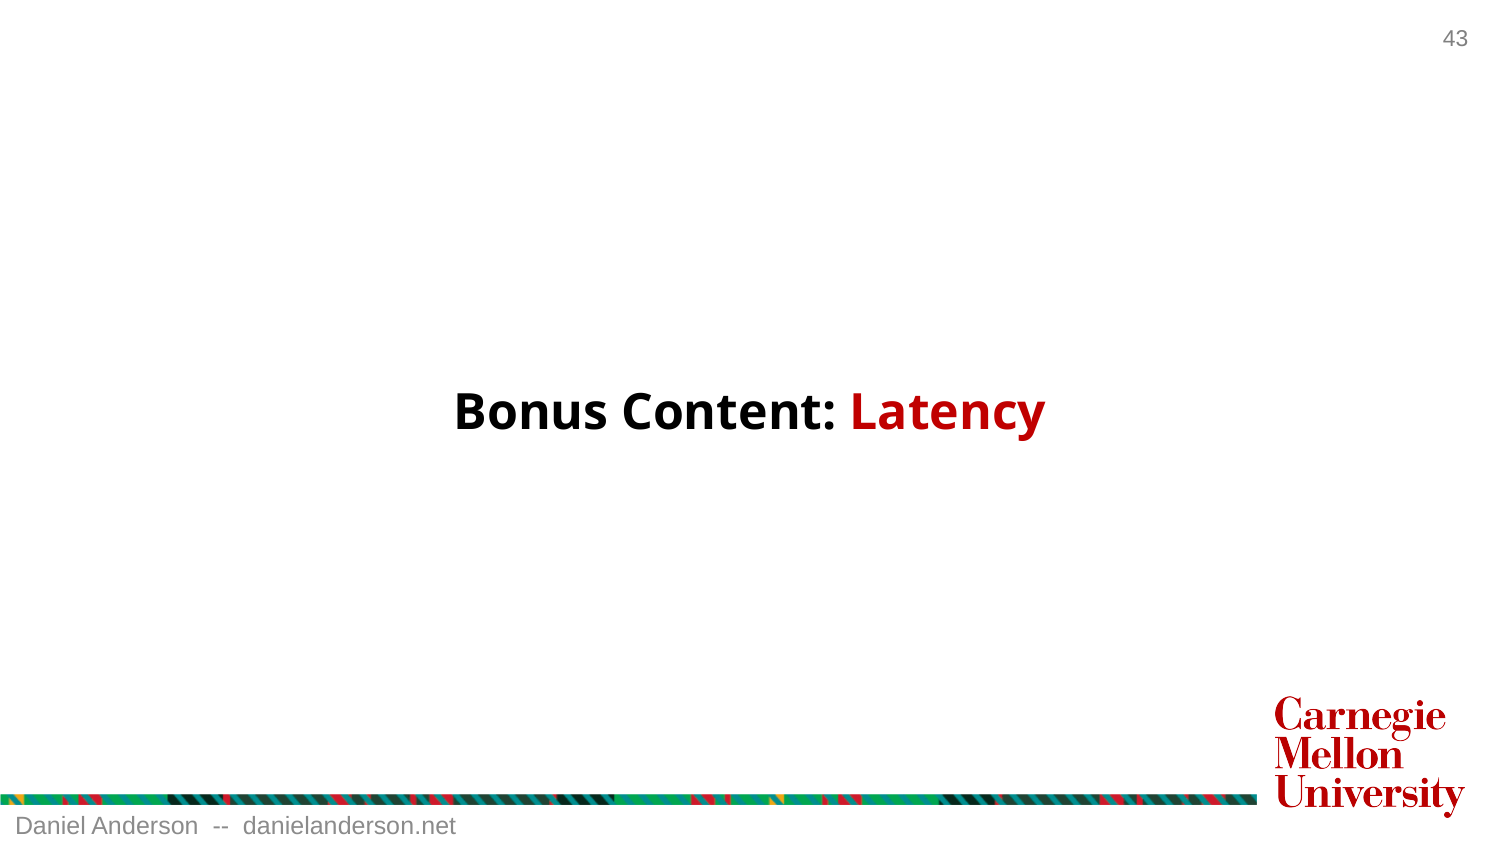

# Bonus Content: Latency
Daniel Anderson  --  danielanderson.net